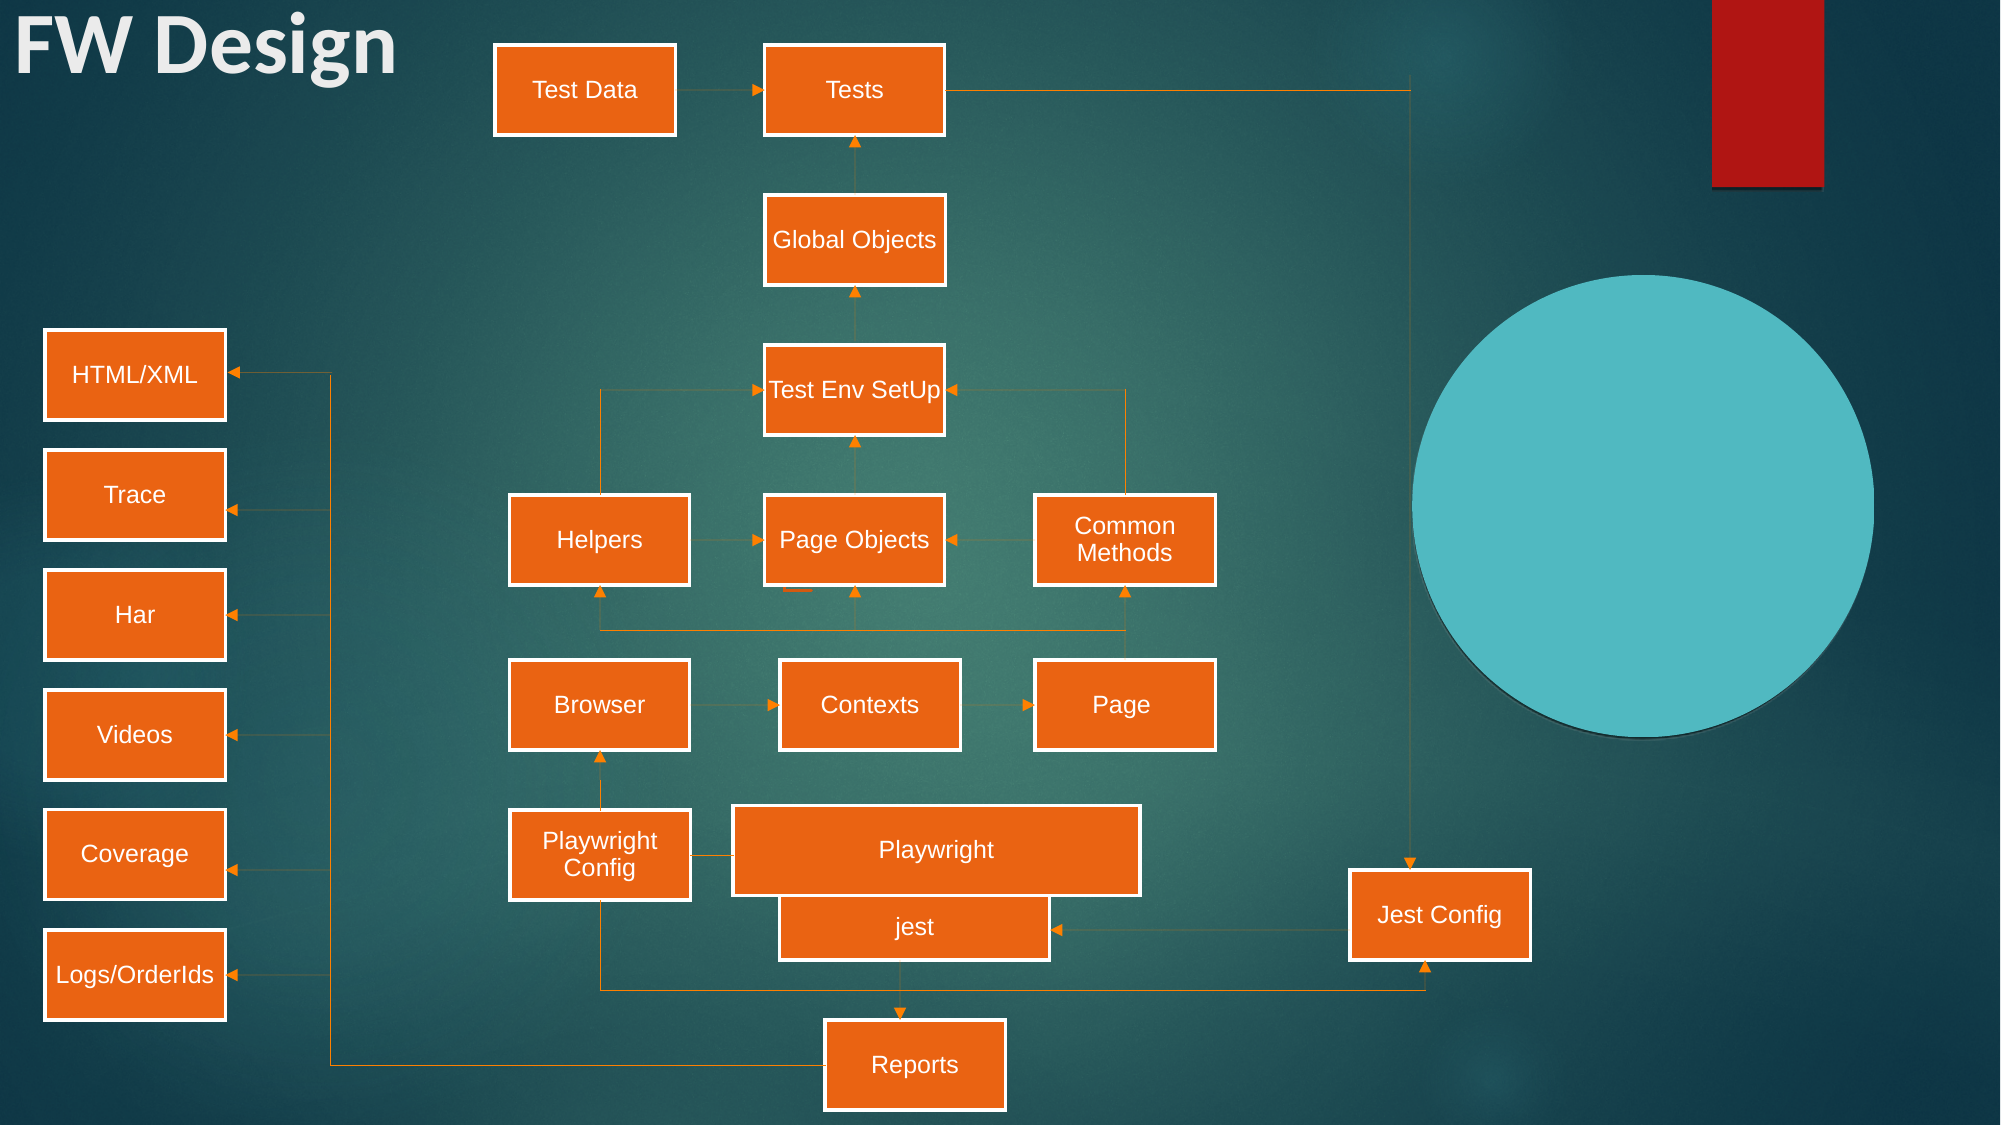

FW Design

Test Data
Tests

Global Objects

HTML/XML
Test Env SetUp

Trace
Helpers
Page Objects
Common Methods

Har

Browser
Contexts
Page
Videos

Playwright
Coverage
Playwright Config

Jest Config

jest

Logs/OrderIds

Reports